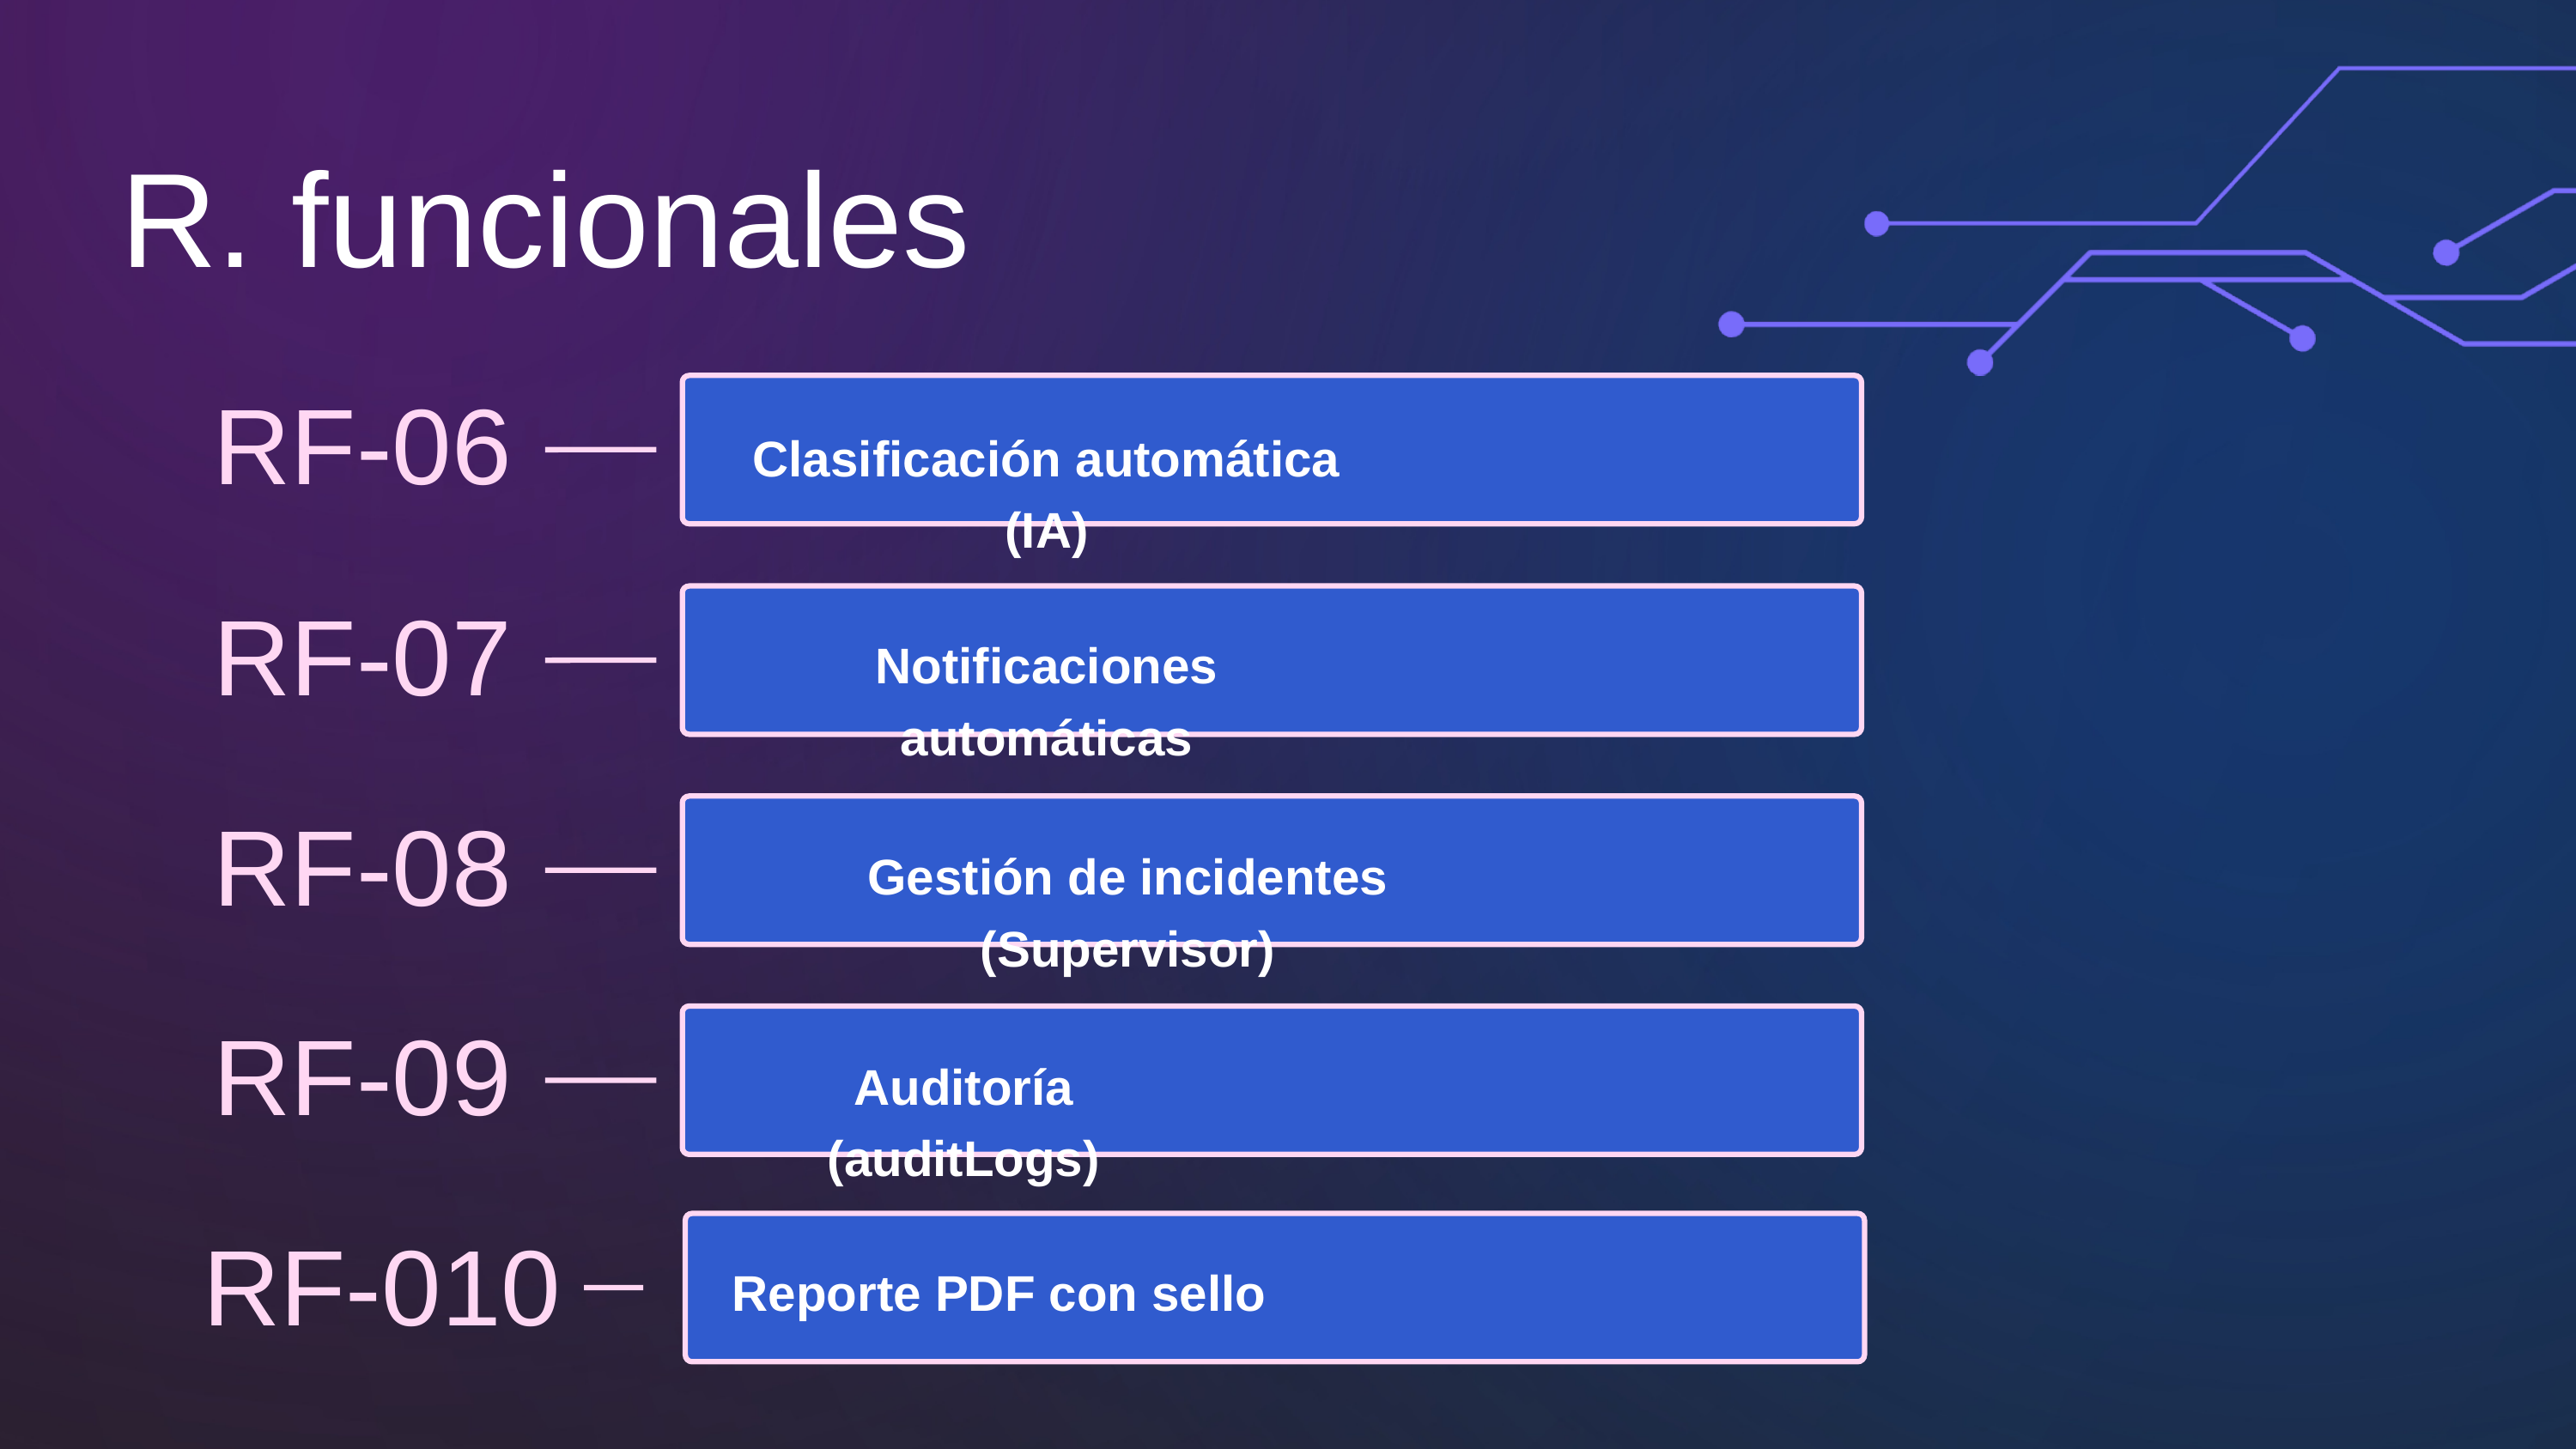

R. funcionales

RF-06
Clasificación automática (IA)

RF-07
Notificaciones automáticas

RF-08
Gestión de incidentes (Supervisor)

RF-09
Auditoría (auditLogs)

RF-010
Reporte PDF con sello